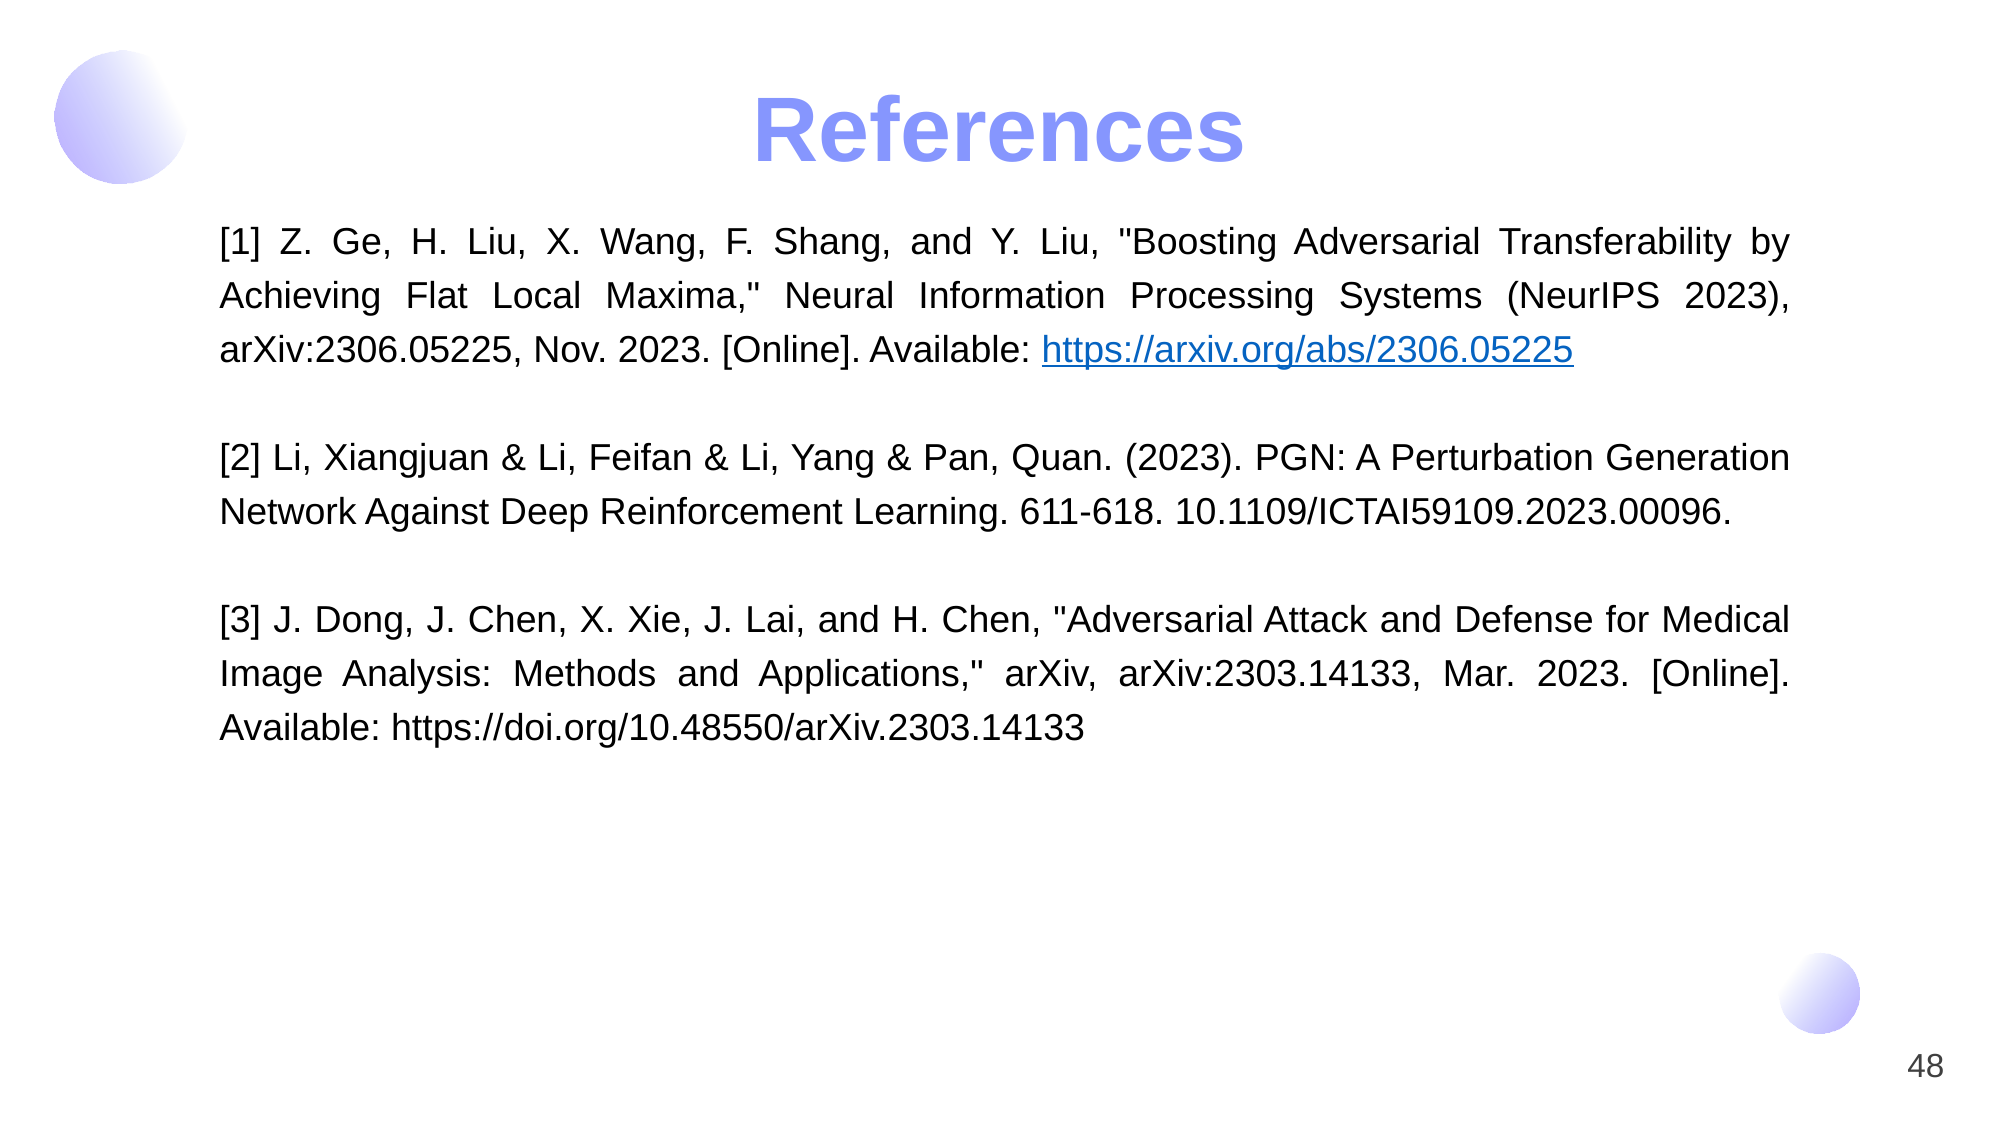

References
[1] Z. Ge, H. Liu, X. Wang, F. Shang, and Y. Liu, "Boosting Adversarial Transferability by Achieving Flat Local Maxima," Neural Information Processing Systems (NeurIPS 2023), arXiv:2306.05225, Nov. 2023. [Online]. Available: https://arxiv.org/abs/2306.05225

[2] Li, Xiangjuan & Li, Feifan & Li, Yang & Pan, Quan. (2023). PGN: A Perturbation Generation Network Against Deep Reinforcement Learning. 611-618. 10.1109/ICTAI59109.2023.00096.

[3] J. Dong, J. Chen, X. Xie, J. Lai, and H. Chen, "Adversarial Attack and Defense for Medical Image Analysis: Methods and Applications," arXiv, arXiv:2303.14133, Mar. 2023. [Online]. Available: https://doi.org/10.48550/arXiv.2303.14133